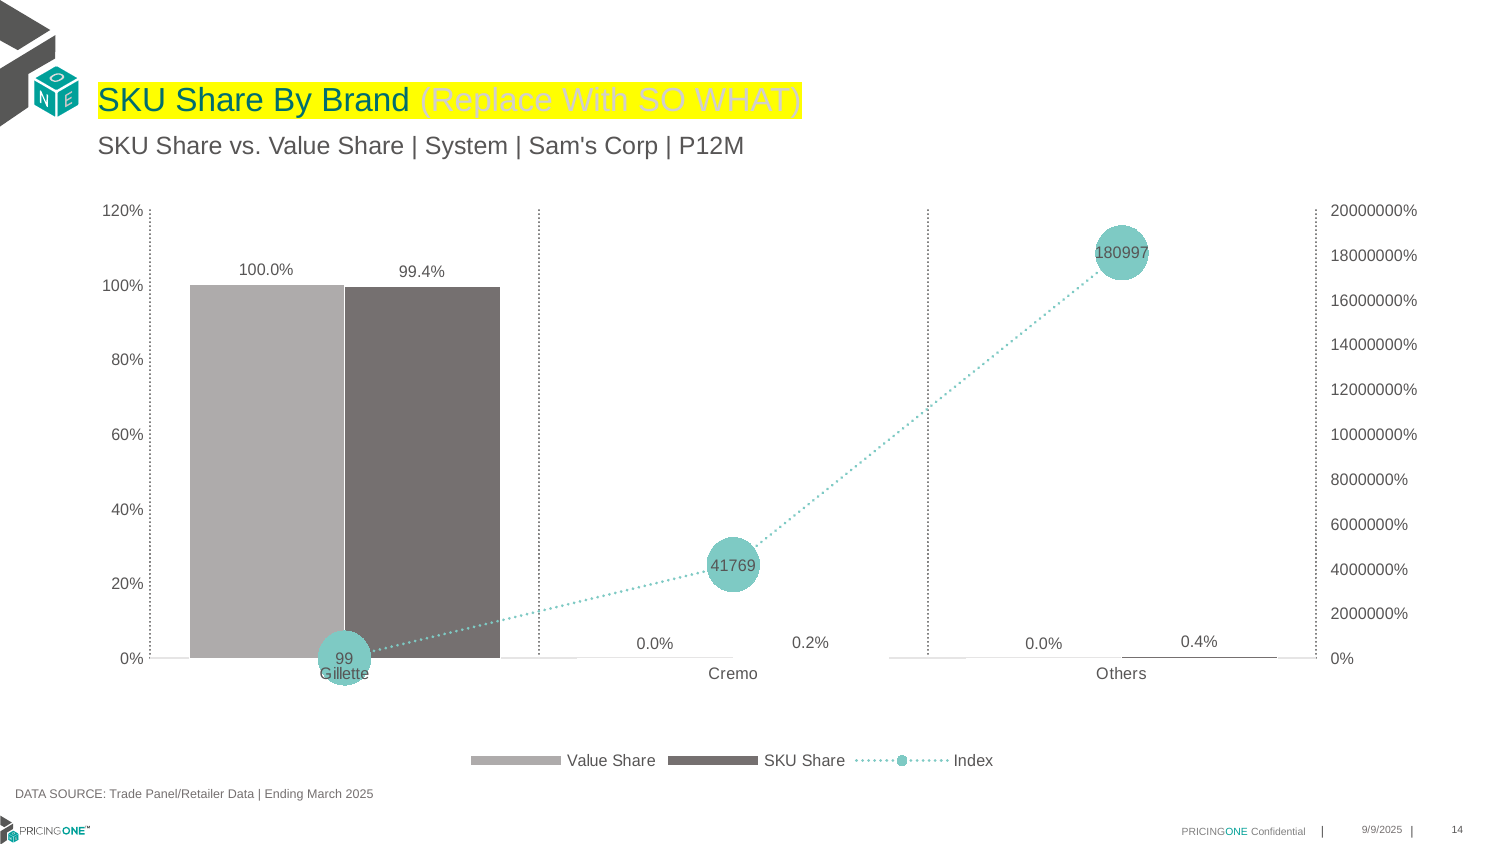

# SKU Share By Brand (Replace With SO WHAT)
SKU Share vs. Value Share | System | Sam's Corp | P12M

### Chart

| Category | Value Share | SKU Share | Index |
|---|---|---|---|
| Gillette | 0.9999934595686474 | 0.9943925233644859 | 99.43990271630602 |
| Cremo | 4.475031978144483e-06 | 0.001869158878504673 | 41768.615009533336 |
| Others | 2.0653993745282227e-06 | 0.003738317757009346 | 180997.3317079778 |
DATA SOURCE: Trade Panel/Retailer Data | Ending March 2025

9/9/2025
14